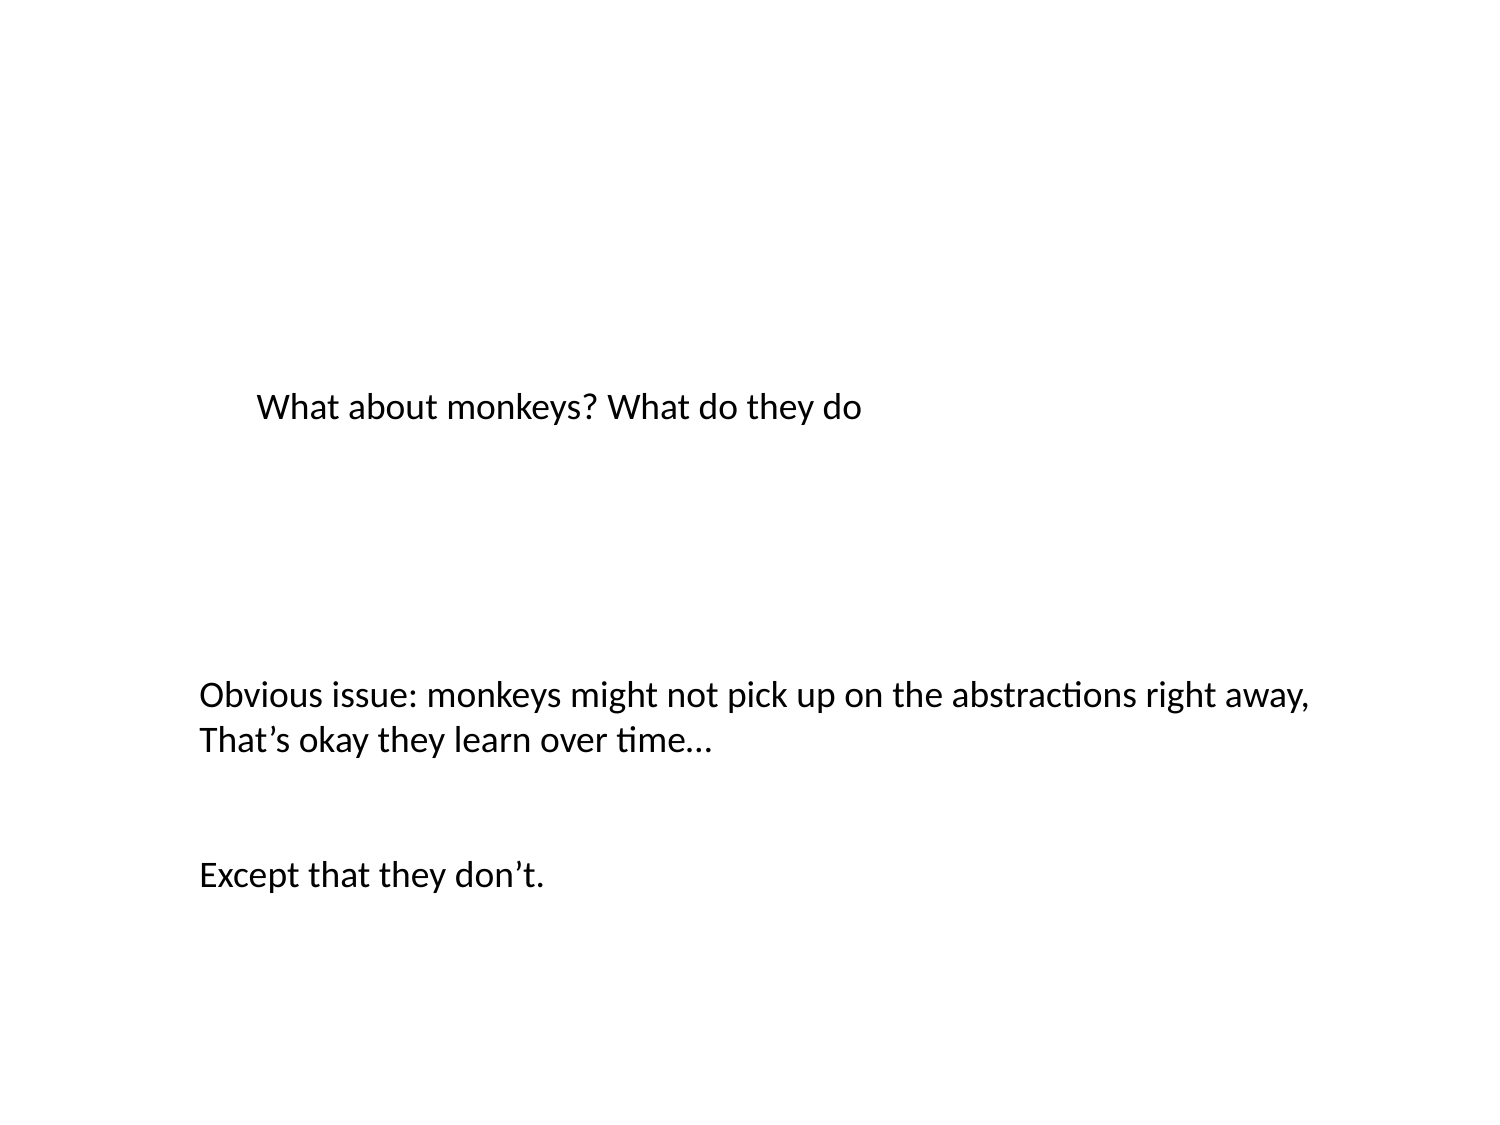

What about monkeys? What do they do
Obvious issue: monkeys might not pick up on the abstractions right away,
That’s okay they learn over time…

Except that they don’t.